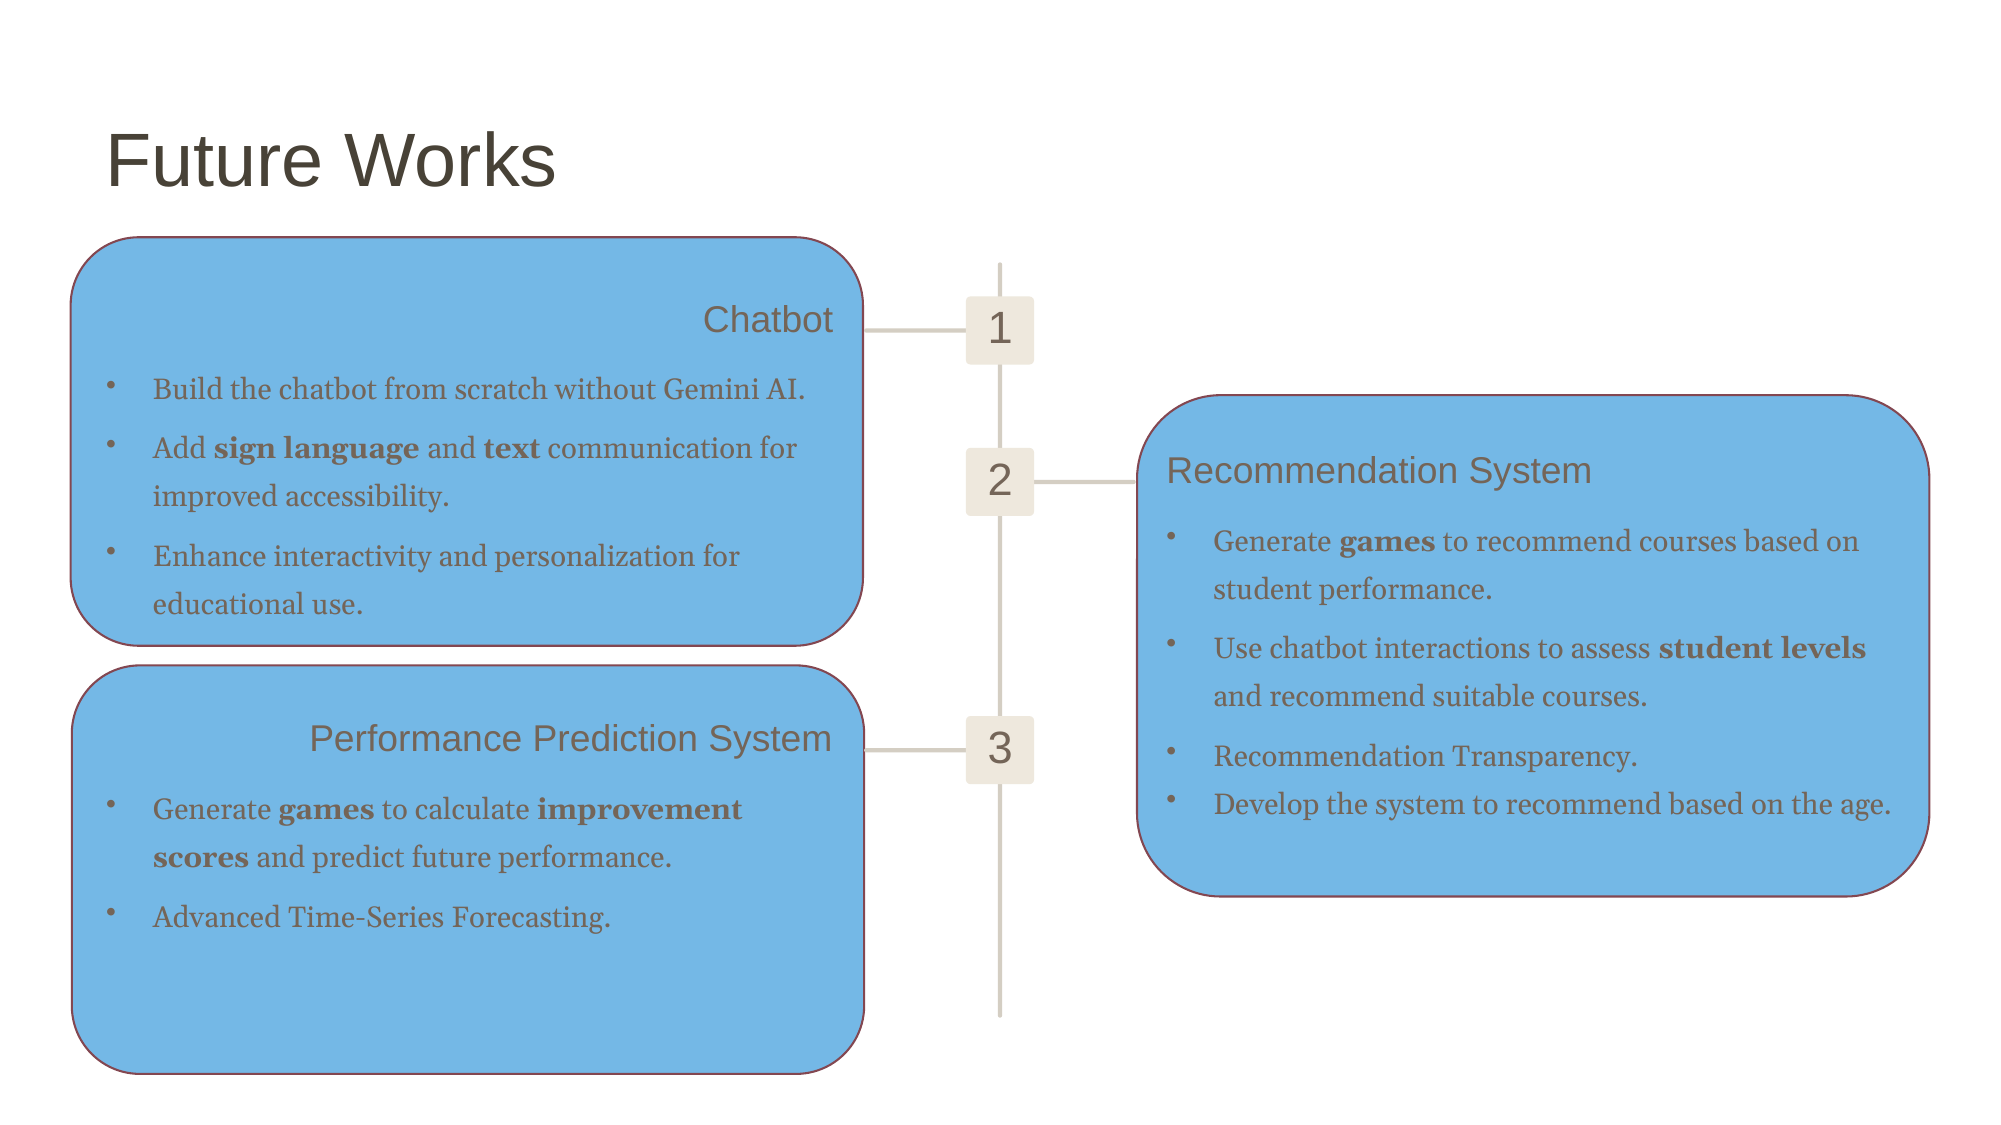

Future Works

Chatbot

1

Build the chatbot from scratch without Gemini AI.

Add sign language and text communication for improved accessibility.
Recommendation System

2

Generate games to recommend courses based on student performance.
Enhance interactivity and personalization for educational use.
Use chatbot interactions to assess student levels and recommend suitable courses.

Performance Prediction System

Recommendation Transparency.
Develop the system to recommend based on the age.
3

Generate games to calculate improvement scores and predict future performance.
Advanced Time-Series Forecasting.